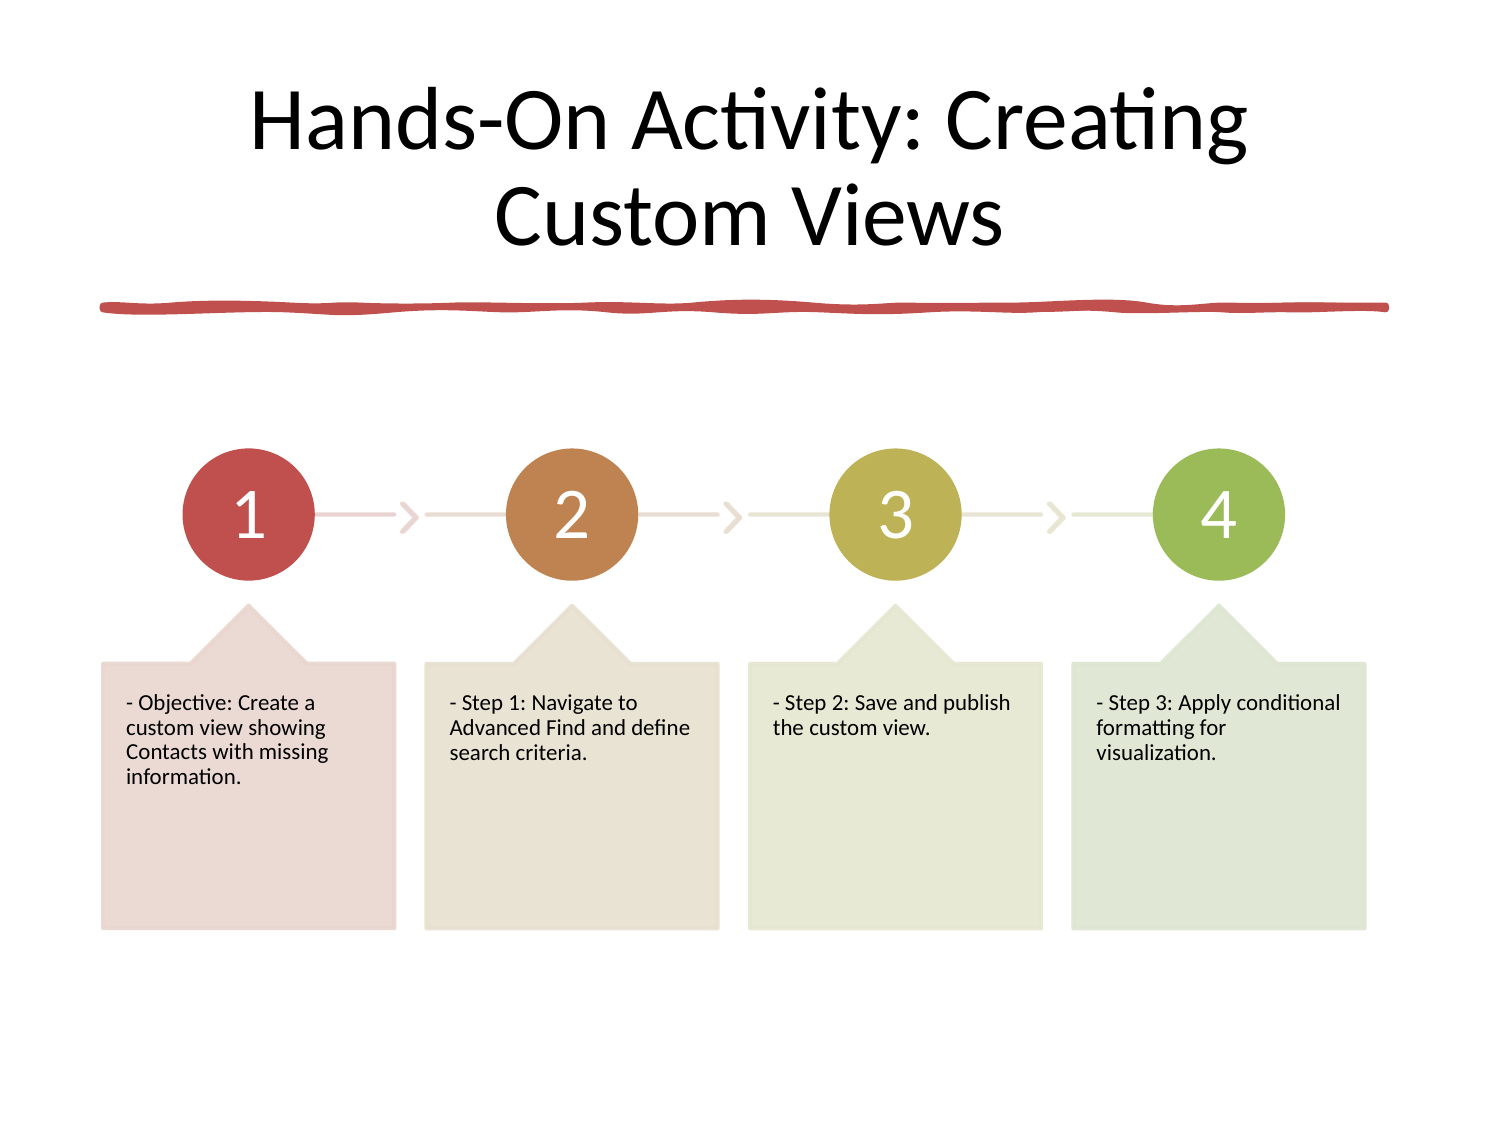

# Hands-On Activity: Creating Custom Views

1
- Objective: Create a custom view showing Contacts with missing information.
2
- Step 1: Navigate to Advanced Find and define search criteria.
3
- Step 2: Save and publish the custom view.
4
- Step 3: Apply conditional formatting for visualization.